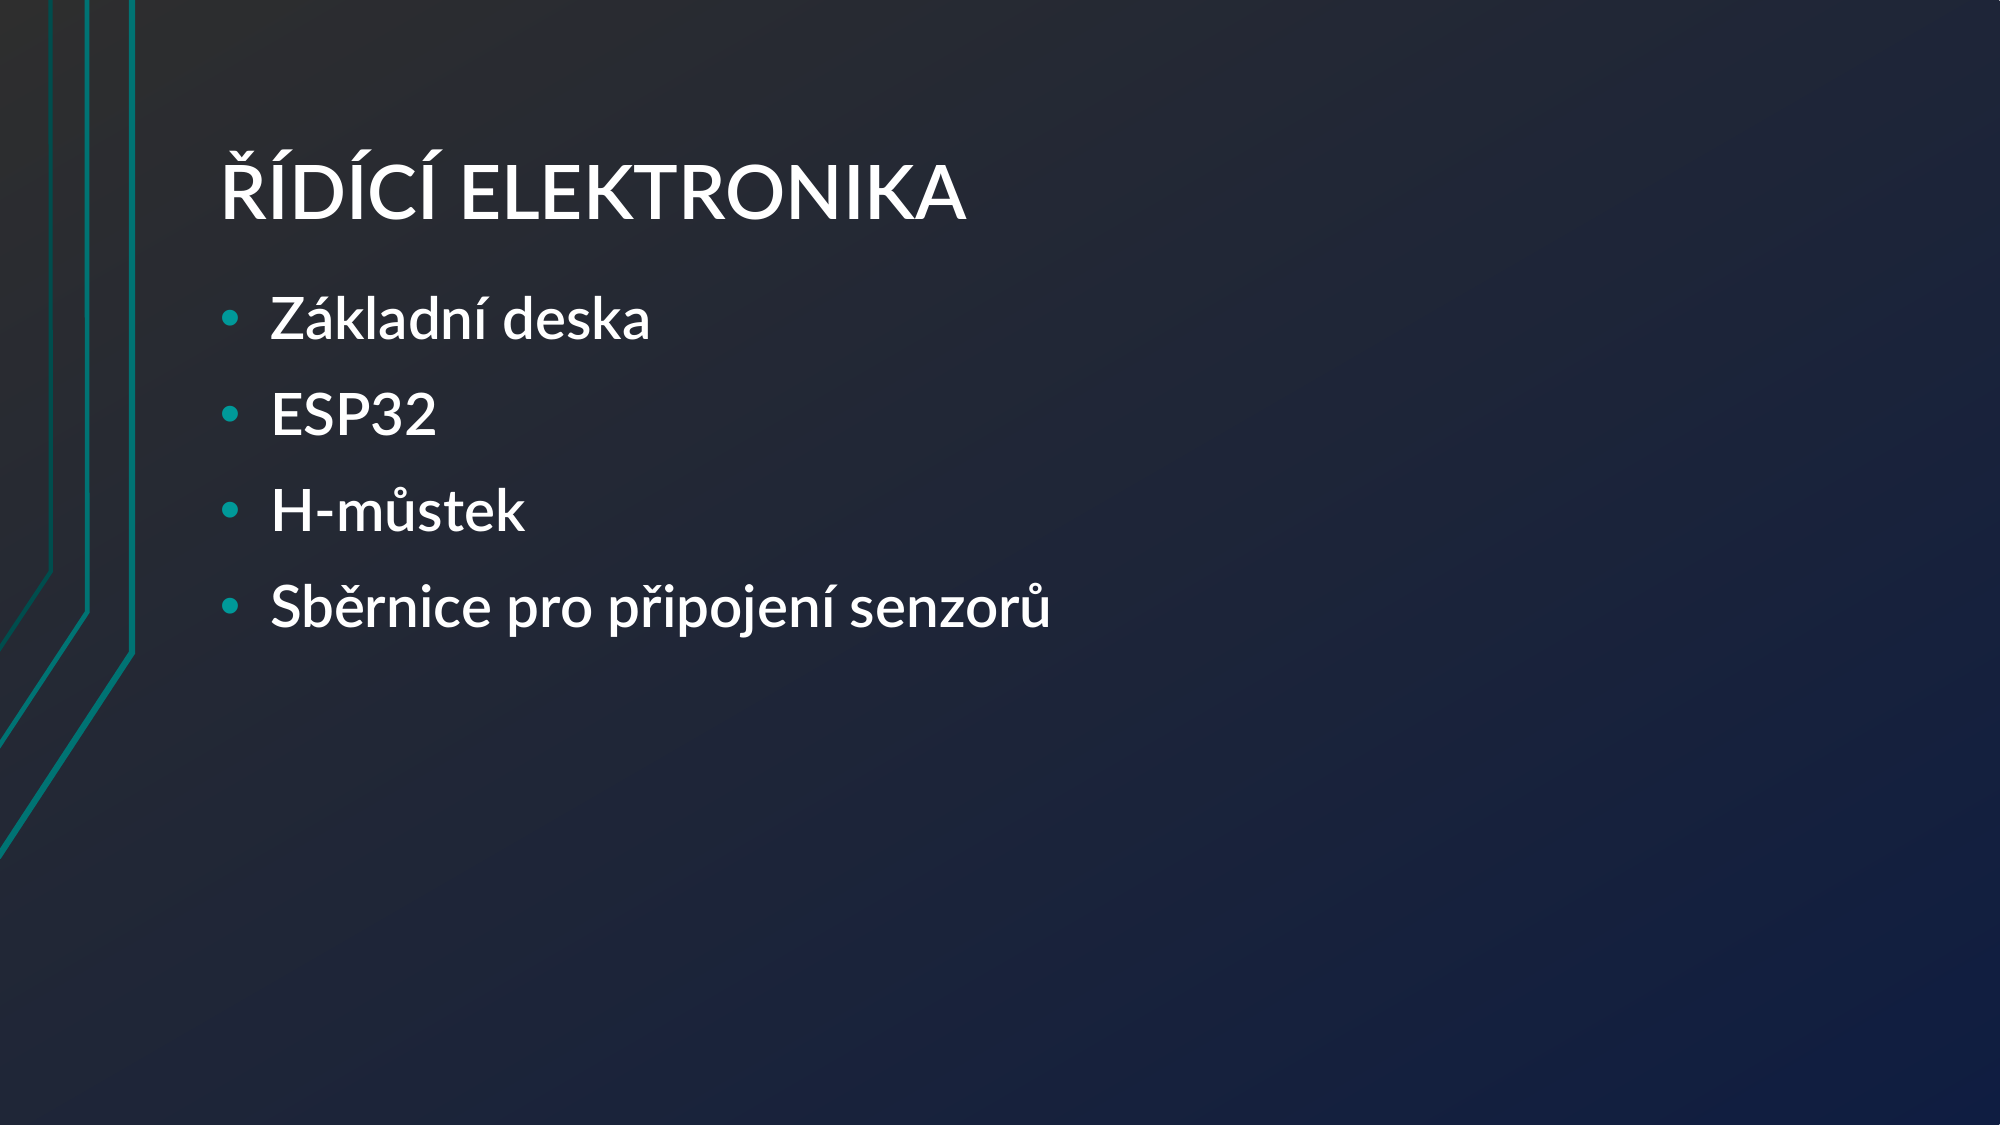

# Řídící elektronika
Základní deska
ESP32
H-můstek
Sběrnice pro připojení senzorů